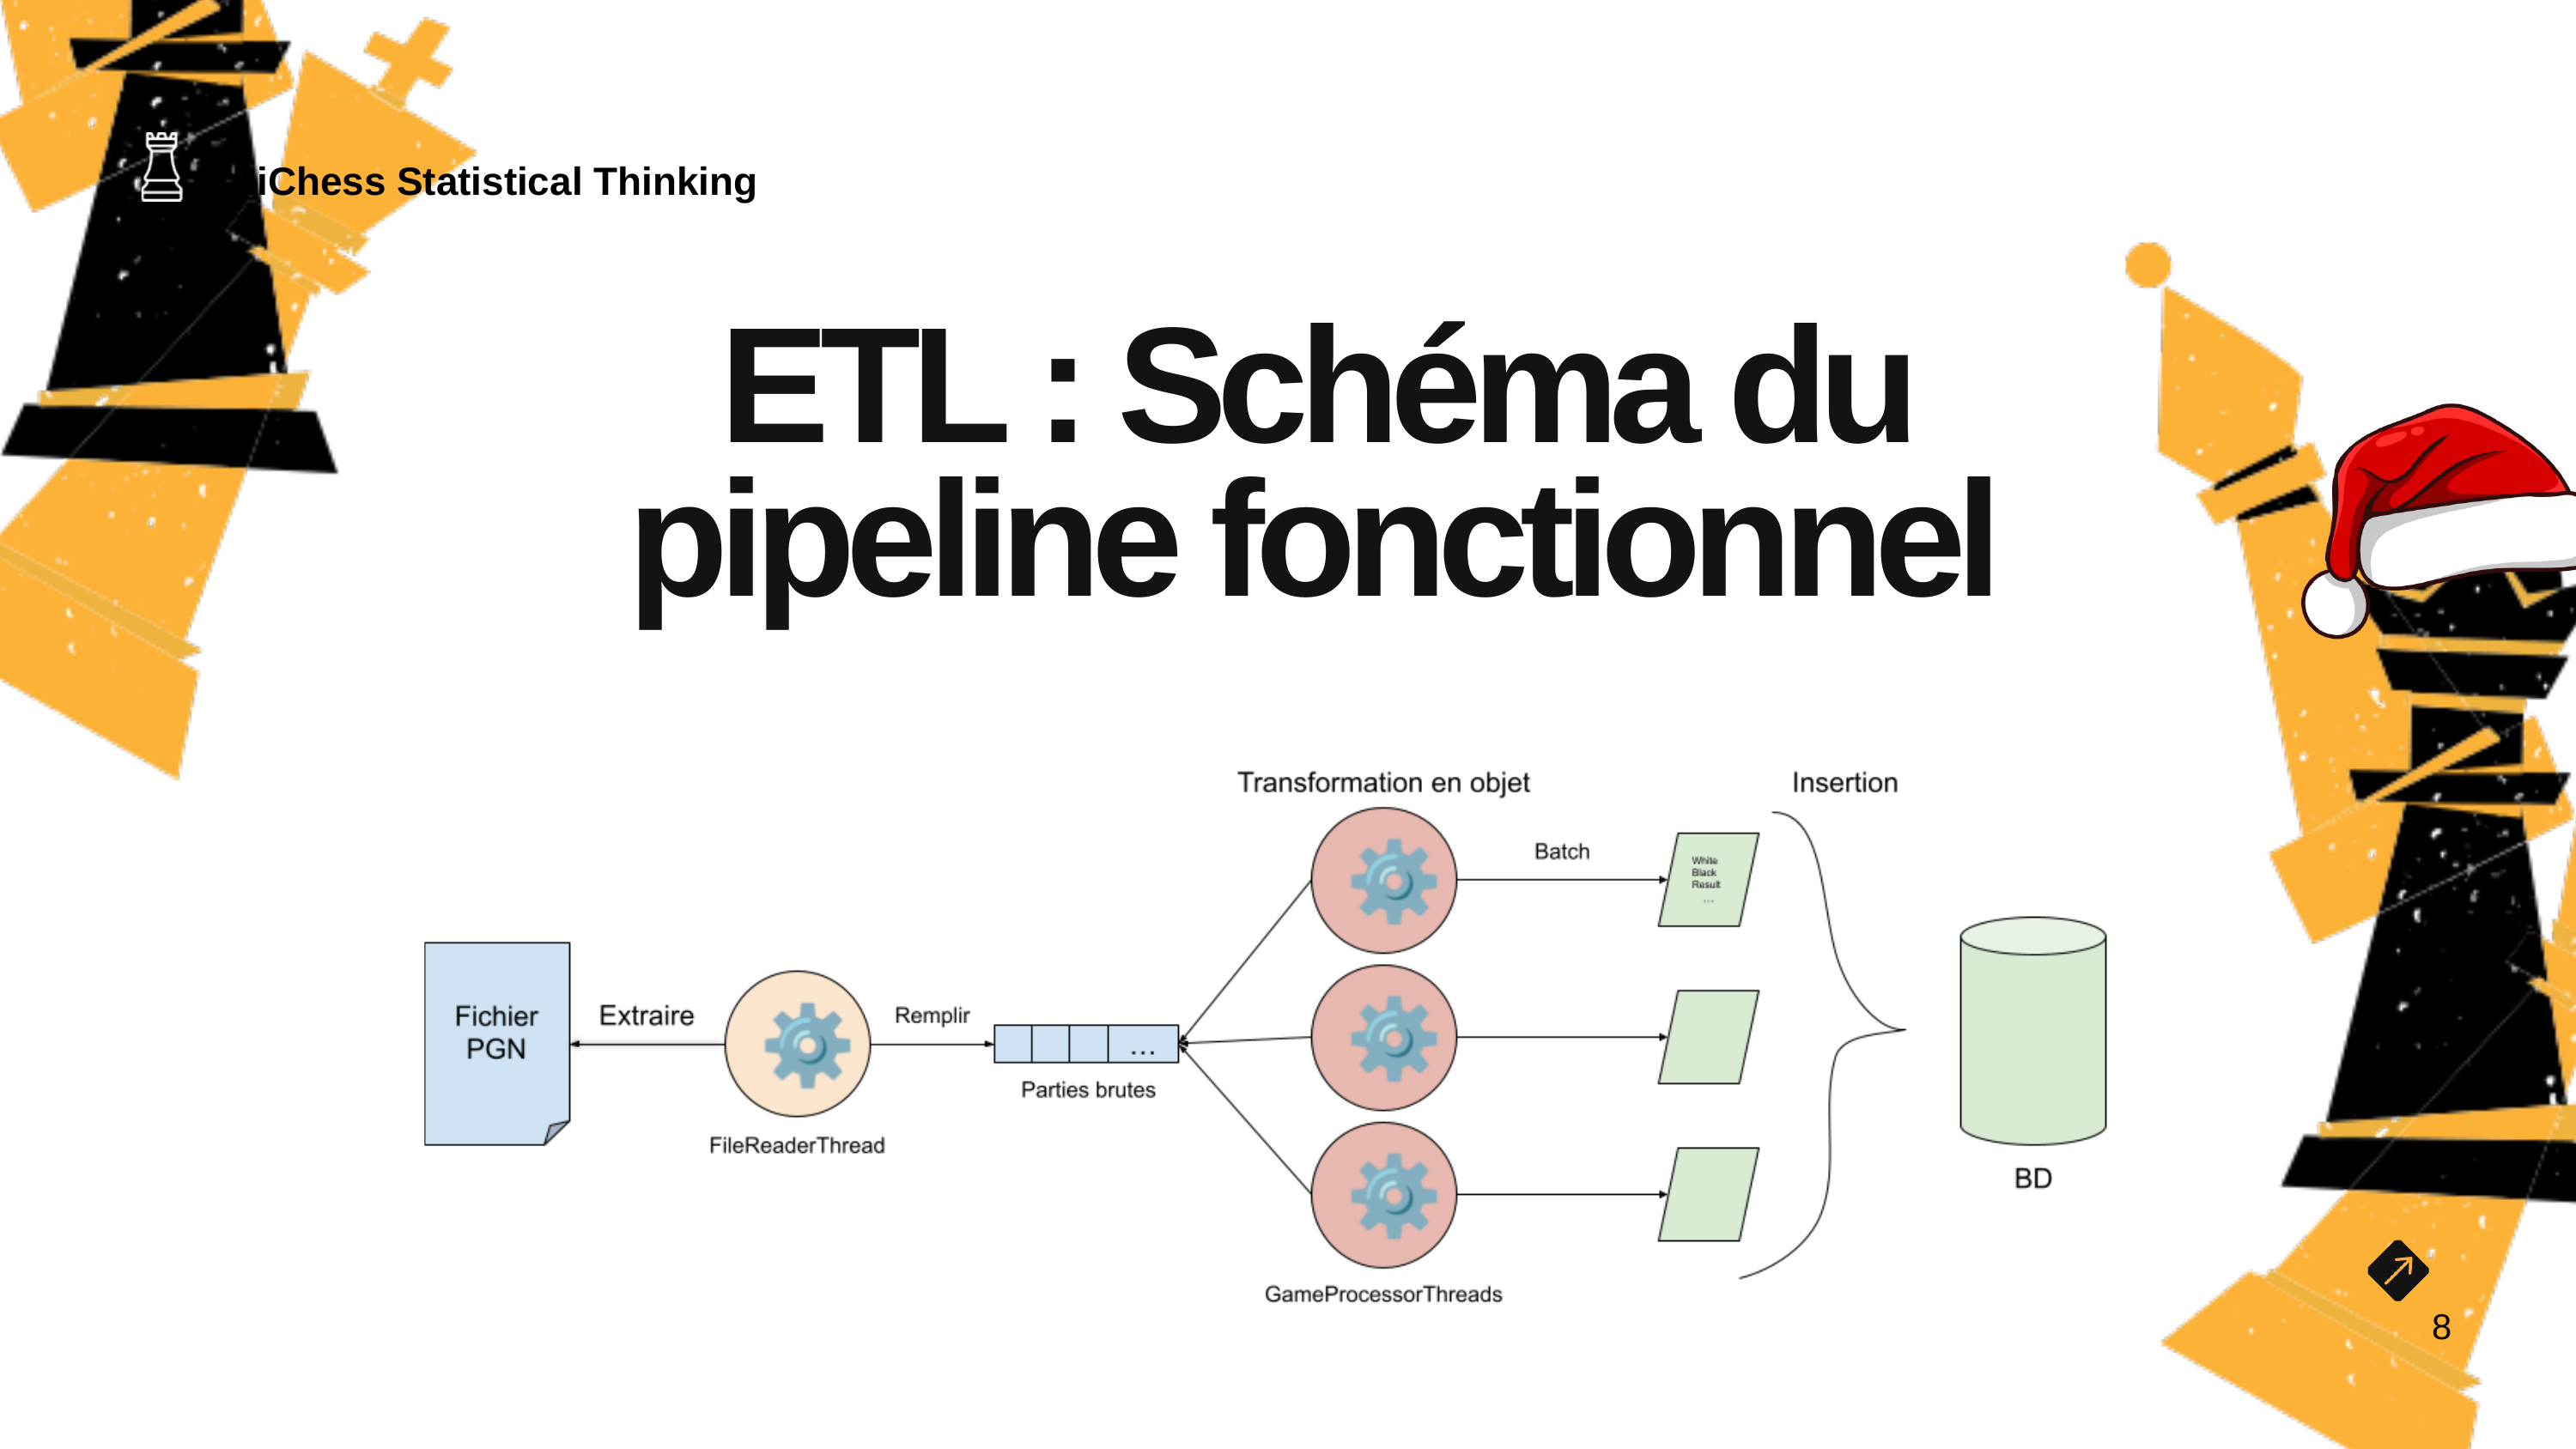

LiChess Statistical Thinking

ETL : Schéma du pipeline fonctionnel

8